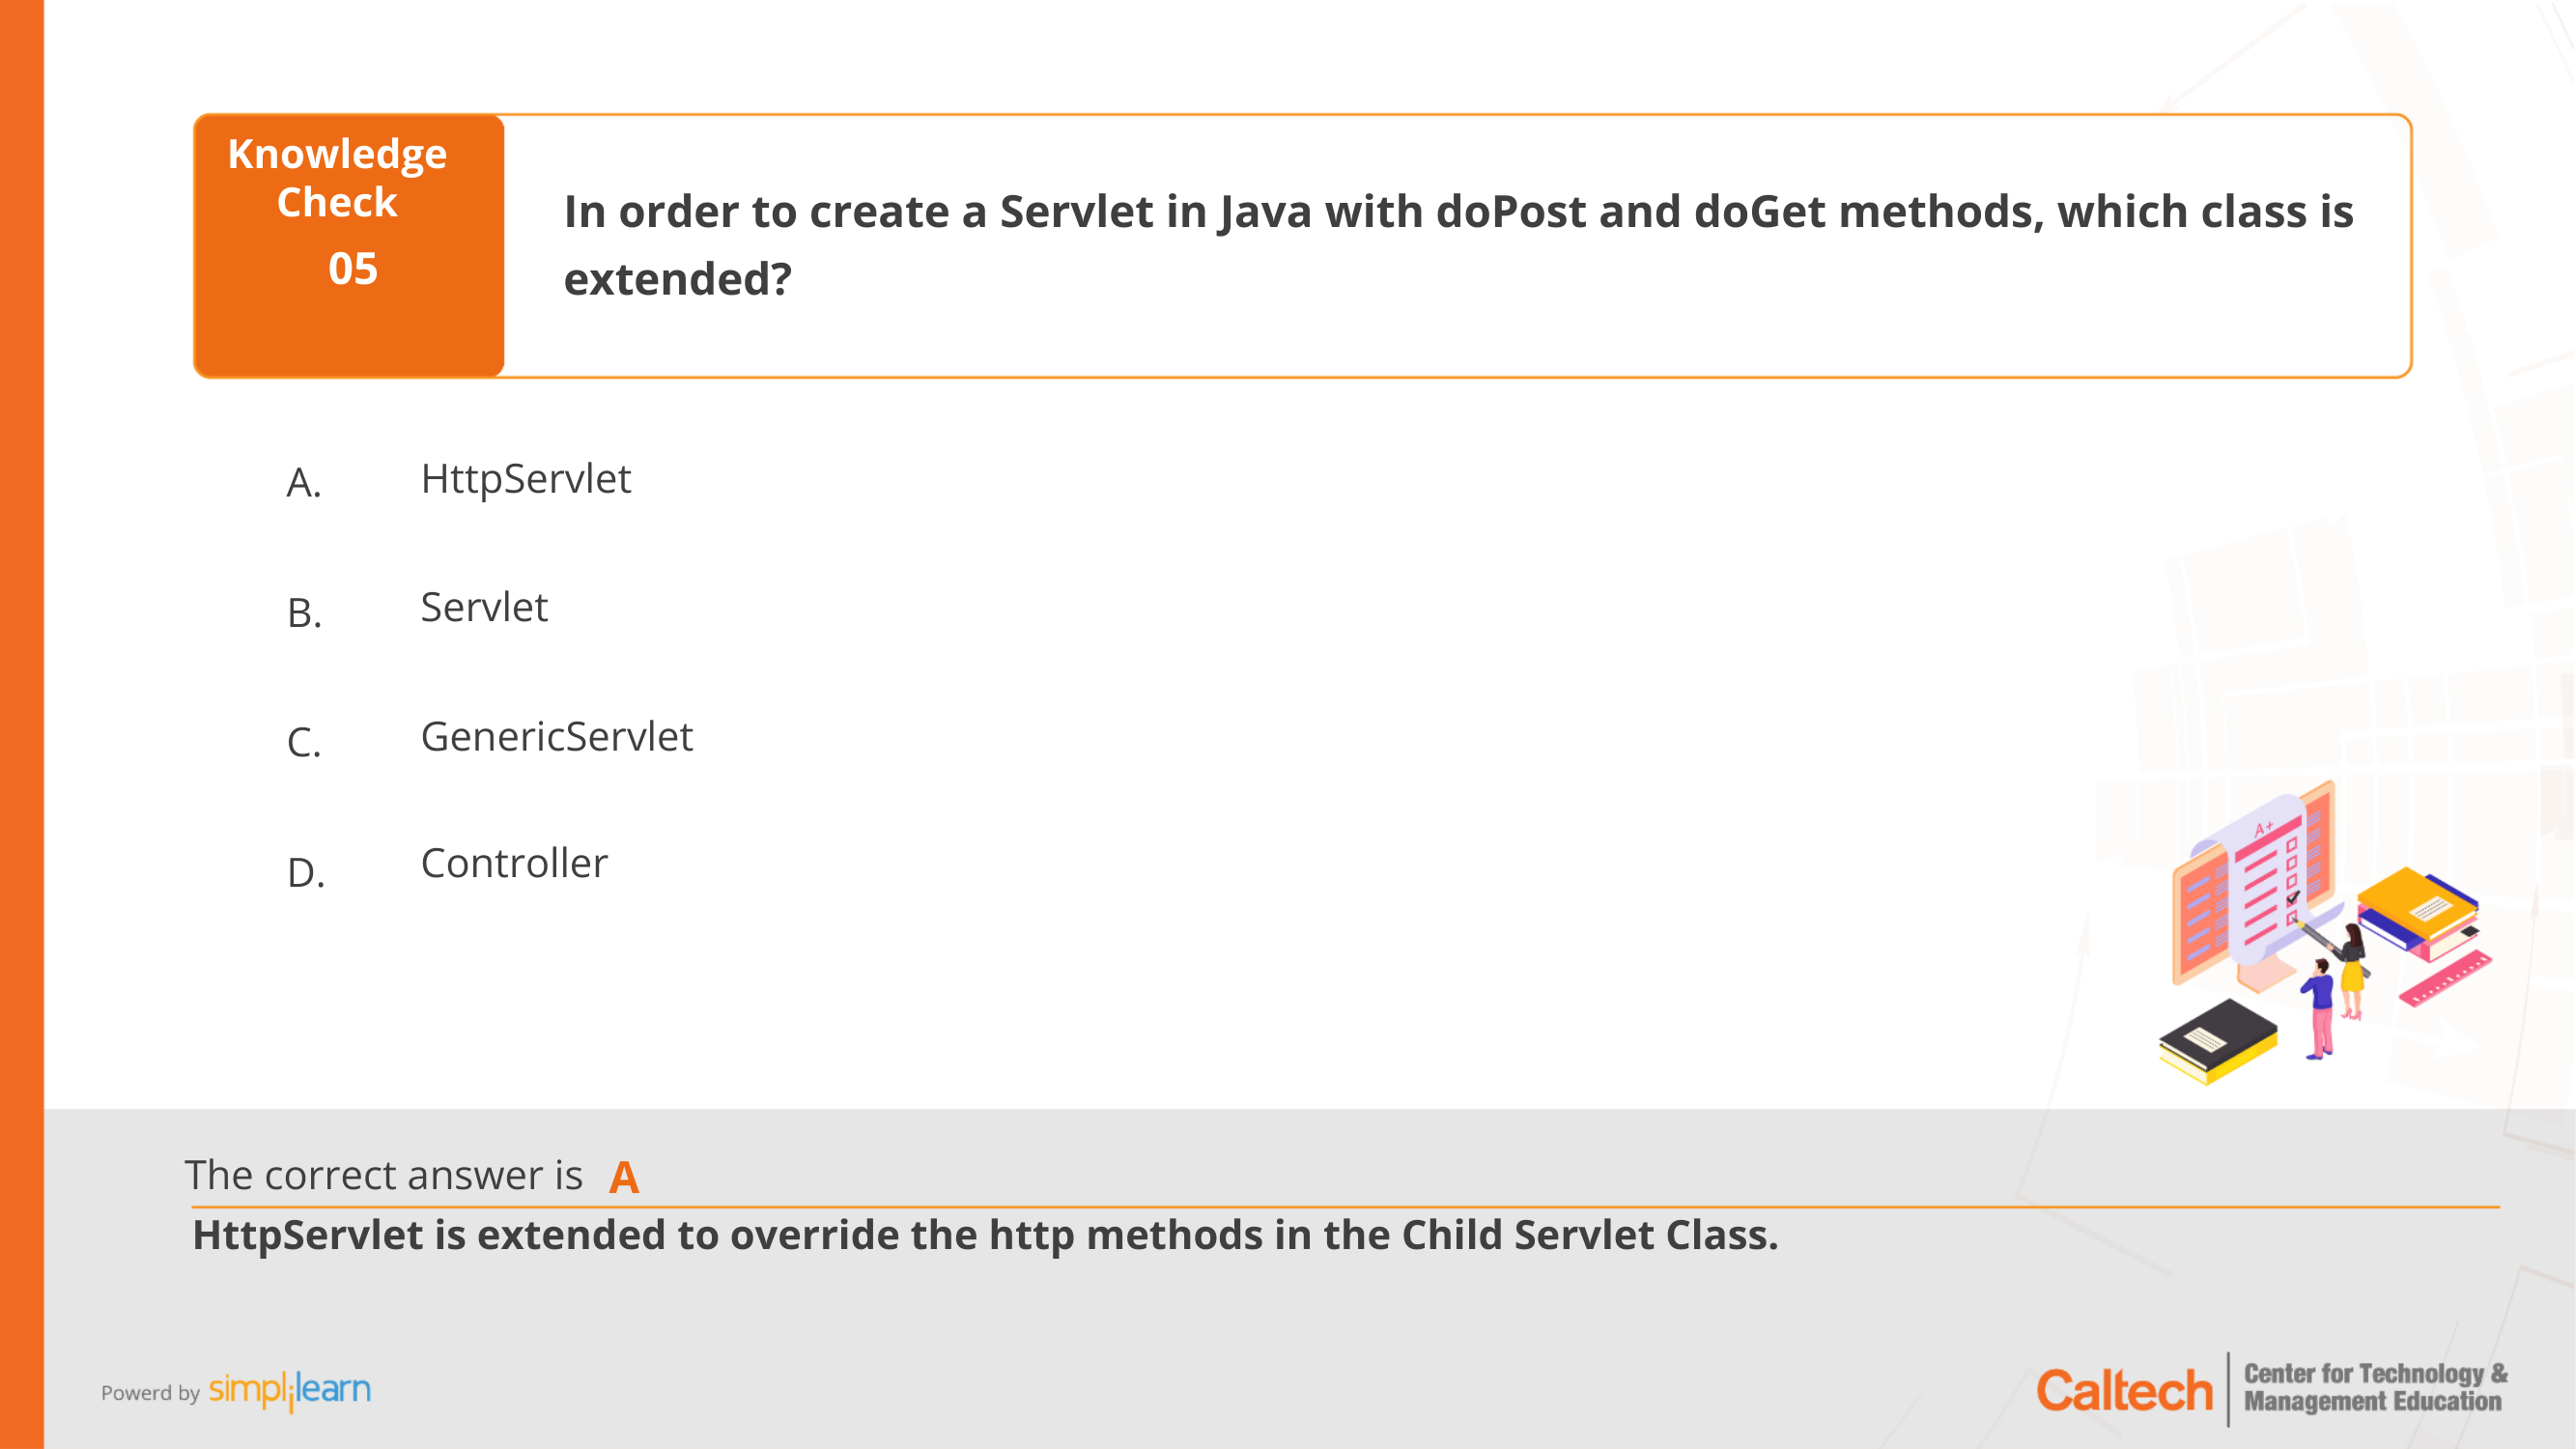

In order to create a Servlet in Java with doPost and doGet methods, which class is
extended?
05
HttpServlet
Servlet
GenericServlet
Controller
A
HttpServlet is extended to override the http methods in the Child Servlet Class.